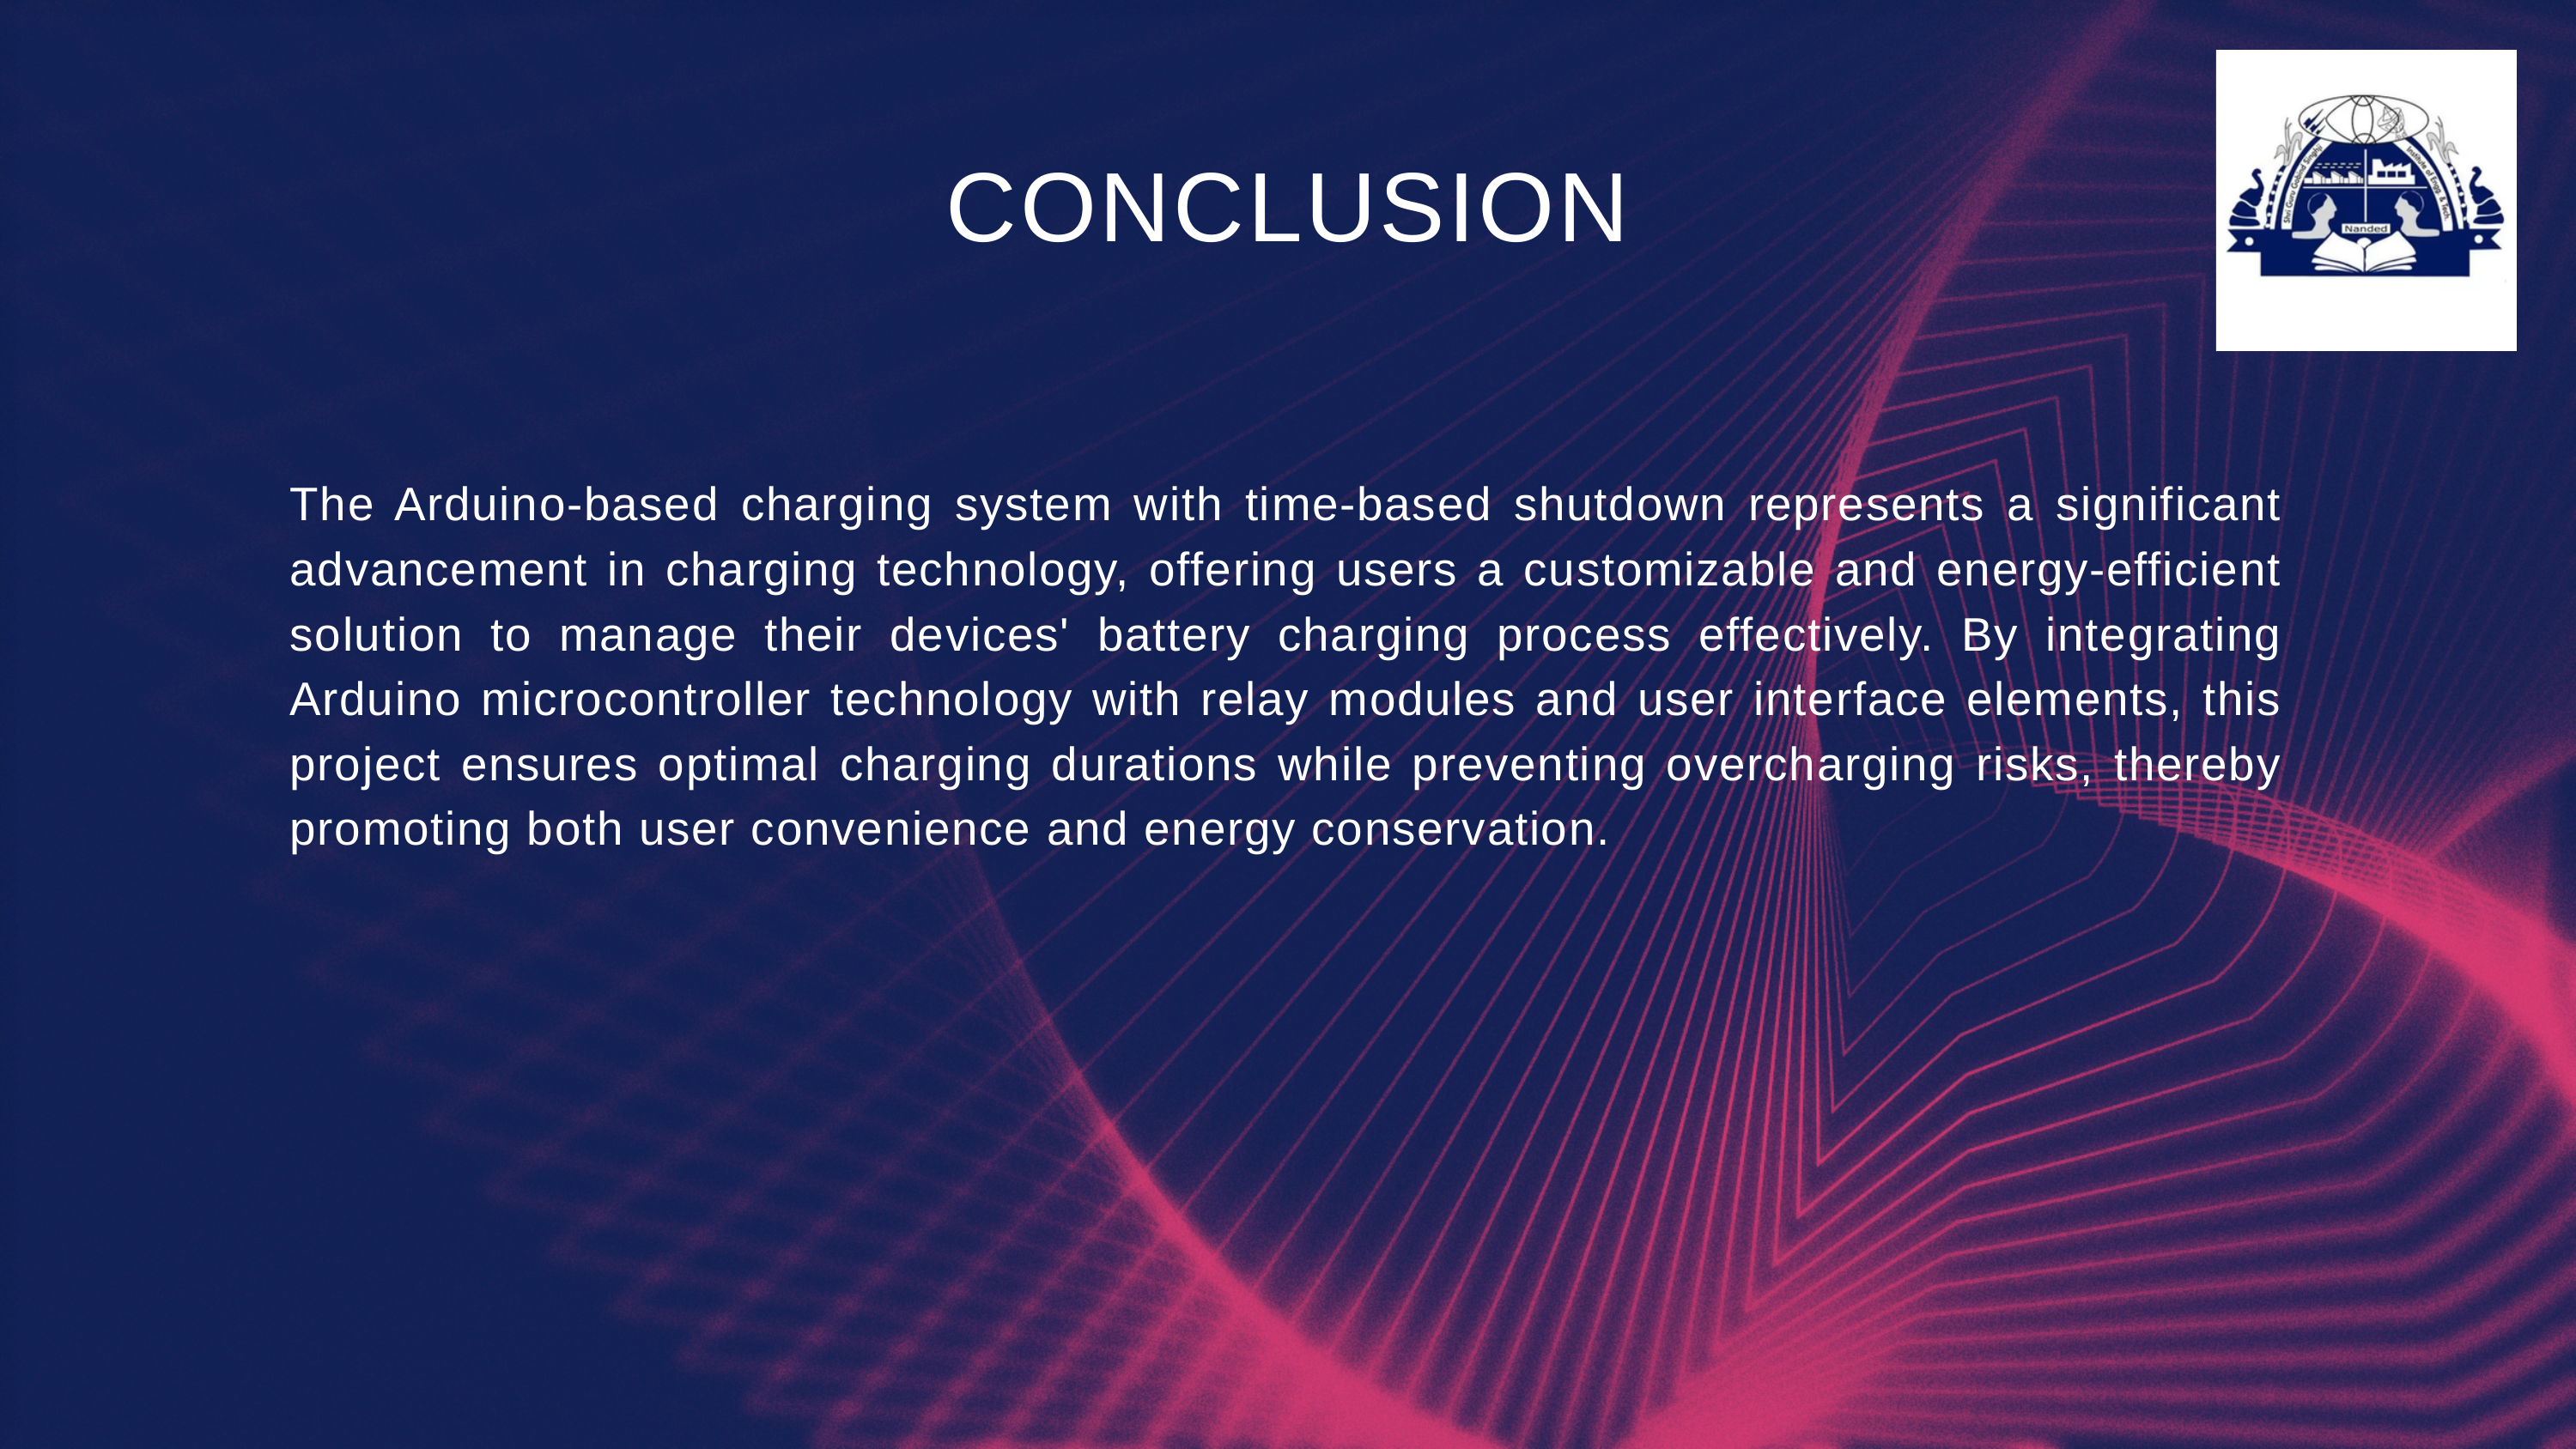

CONCLUSION
The Arduino-based charging system with time-based shutdown represents a significant advancement in charging technology, offering users a customizable and energy-efficient solution to manage their devices' battery charging process effectively. By integrating Arduino microcontroller technology with relay modules and user interface elements, this project ensures optimal charging durations while preventing overcharging risks, thereby promoting both user convenience and energy conservation.